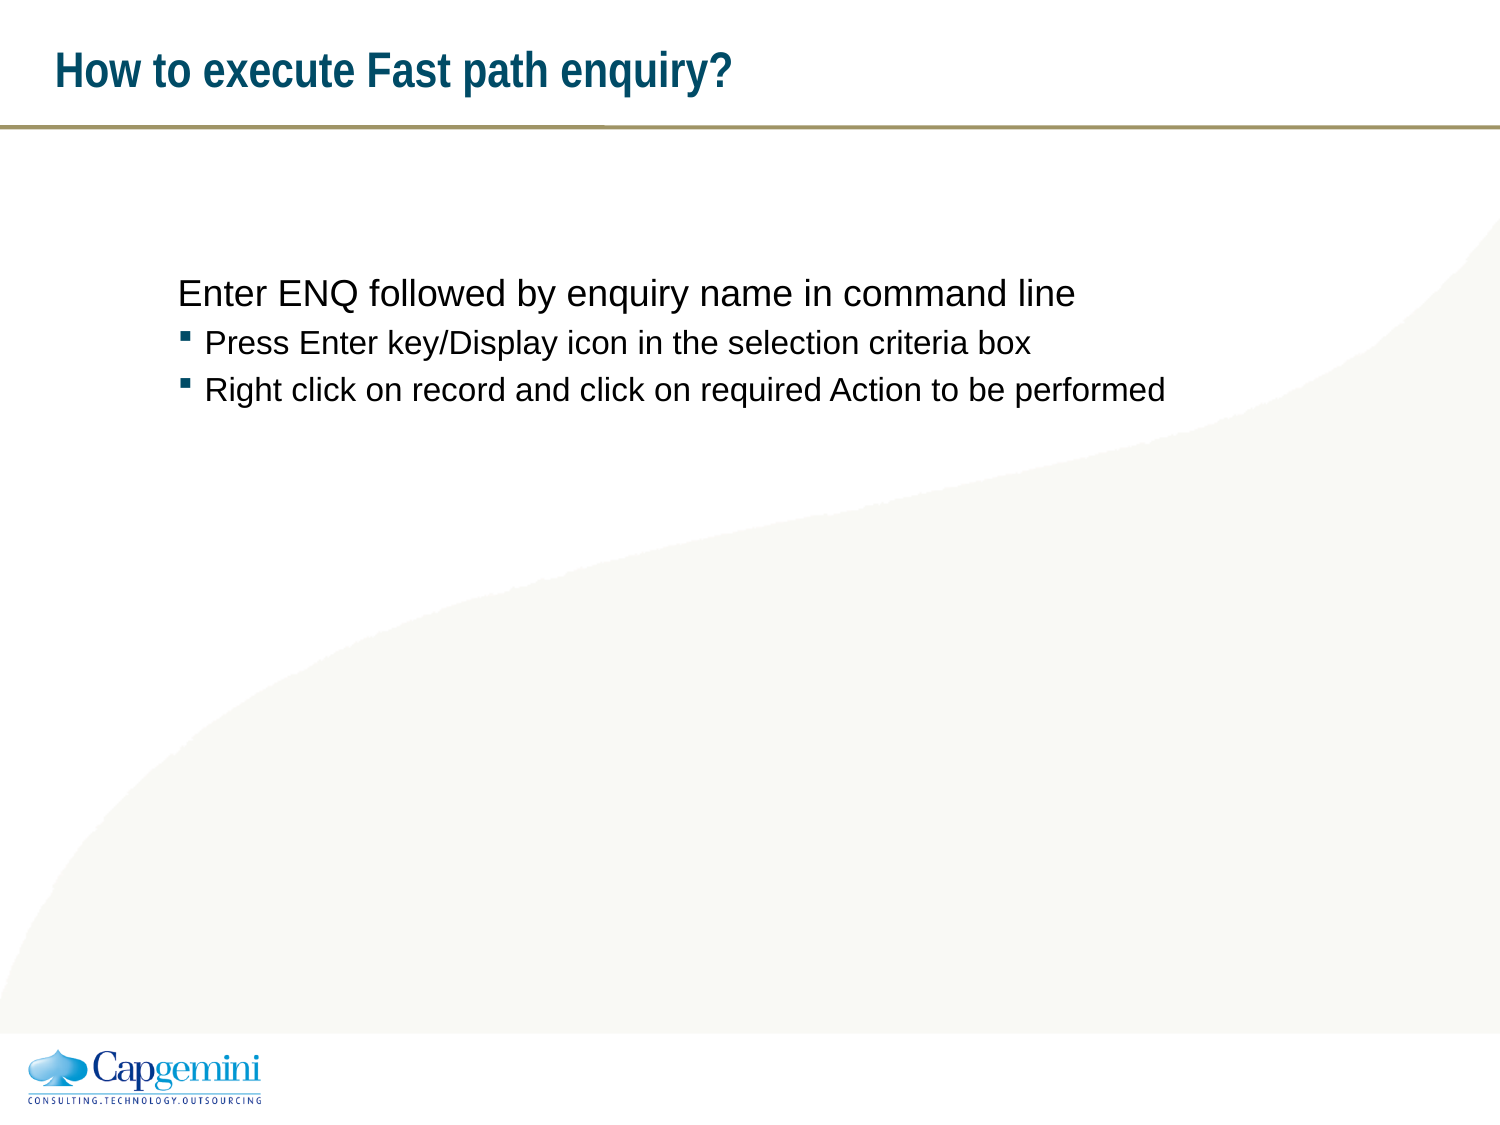

# How to execute Fast path enquiry?
Enter ENQ followed by enquiry name in command line
Press Enter key/Display icon in the selection criteria box
Right click on record and click on required Action to be performed